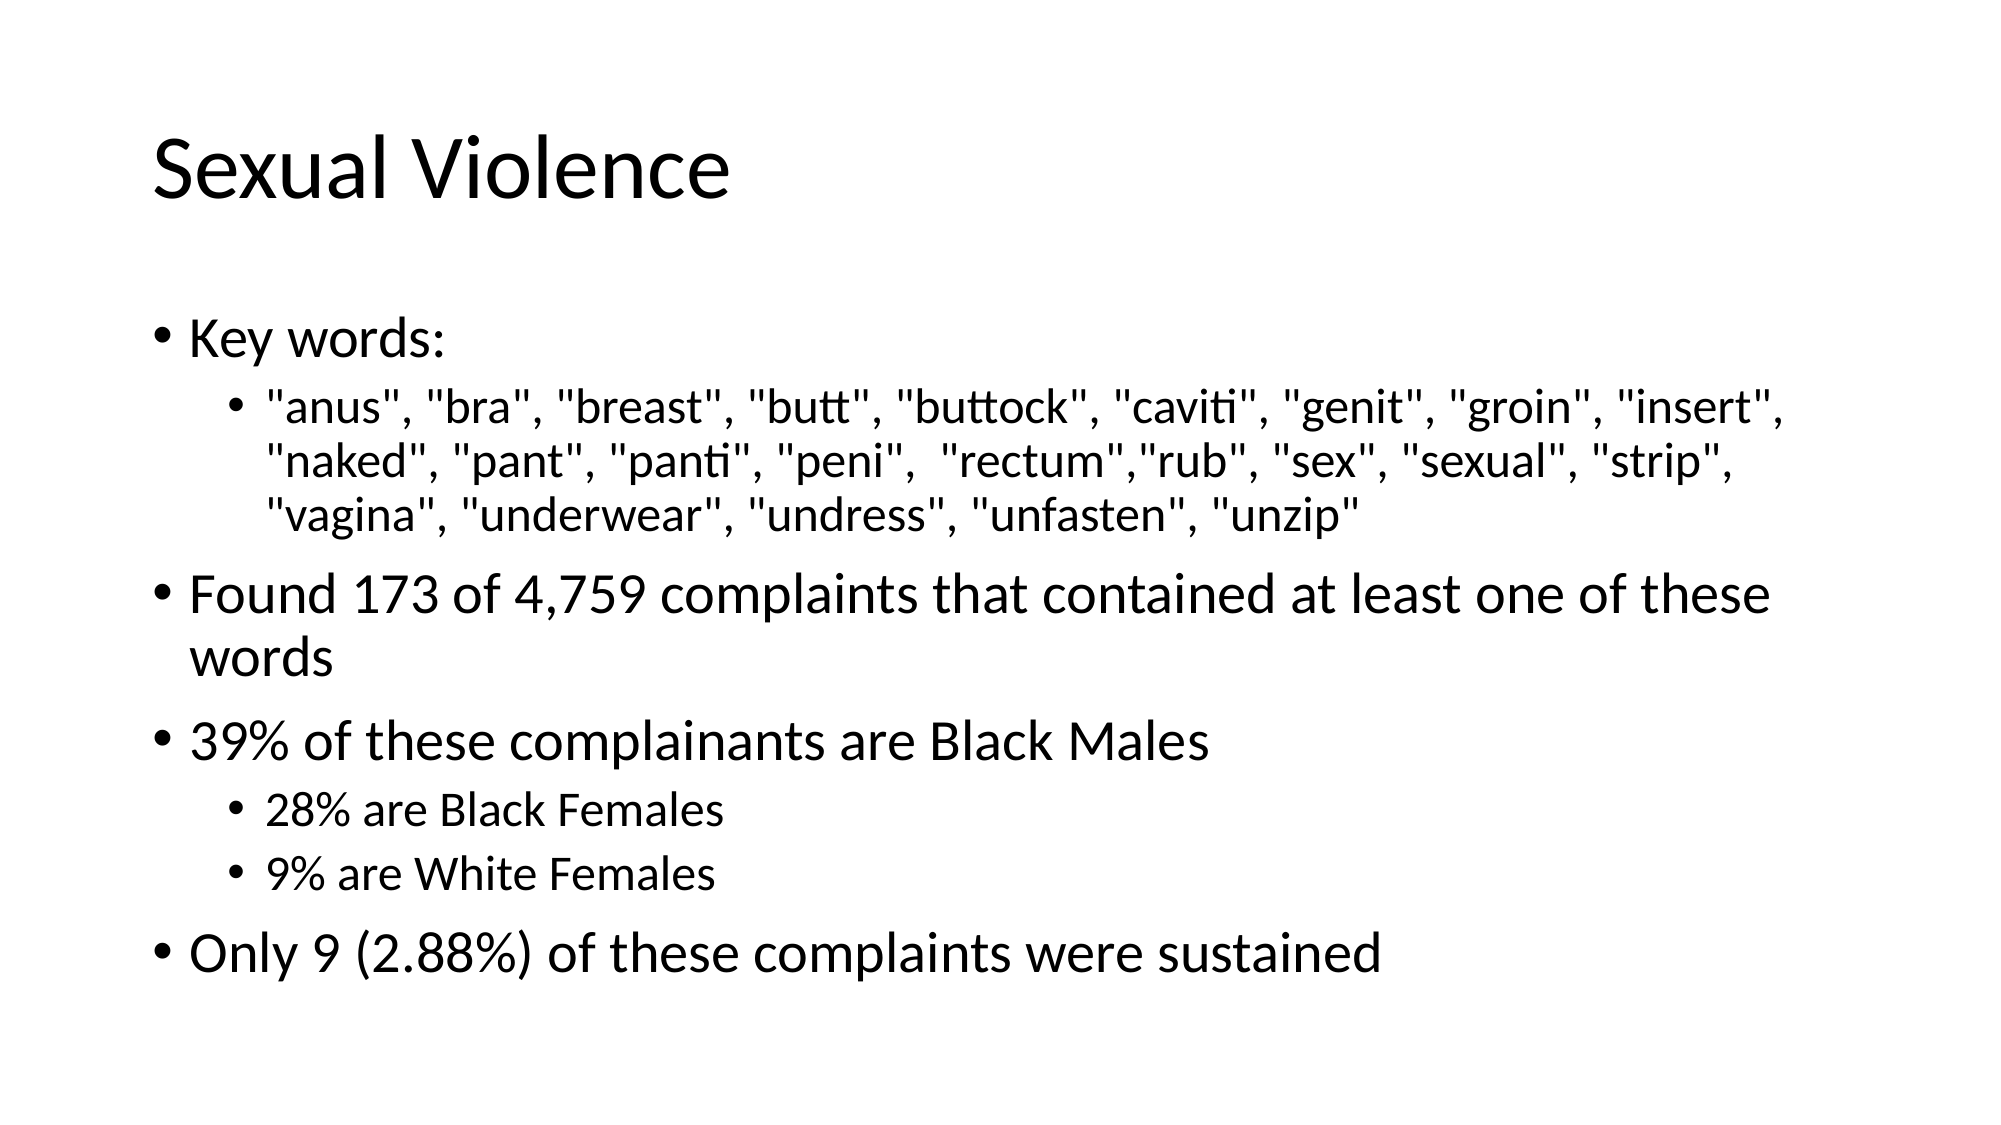

# Sexual Violence
Key words:
"anus", "bra", "breast", "butt", "buttock", "caviti", "genit", "groin", "insert", "naked", "pant", "panti", "peni",  "rectum","rub", "sex", "sexual", "strip", "vagina", "underwear", "undress", "unfasten", "unzip"
Found 173 of 4,759 complaints that contained at least one of these words
39% of these complainants are Black Males
28% are Black Females
9% are White Females
Only 9 (2.88%) of these complaints were sustained